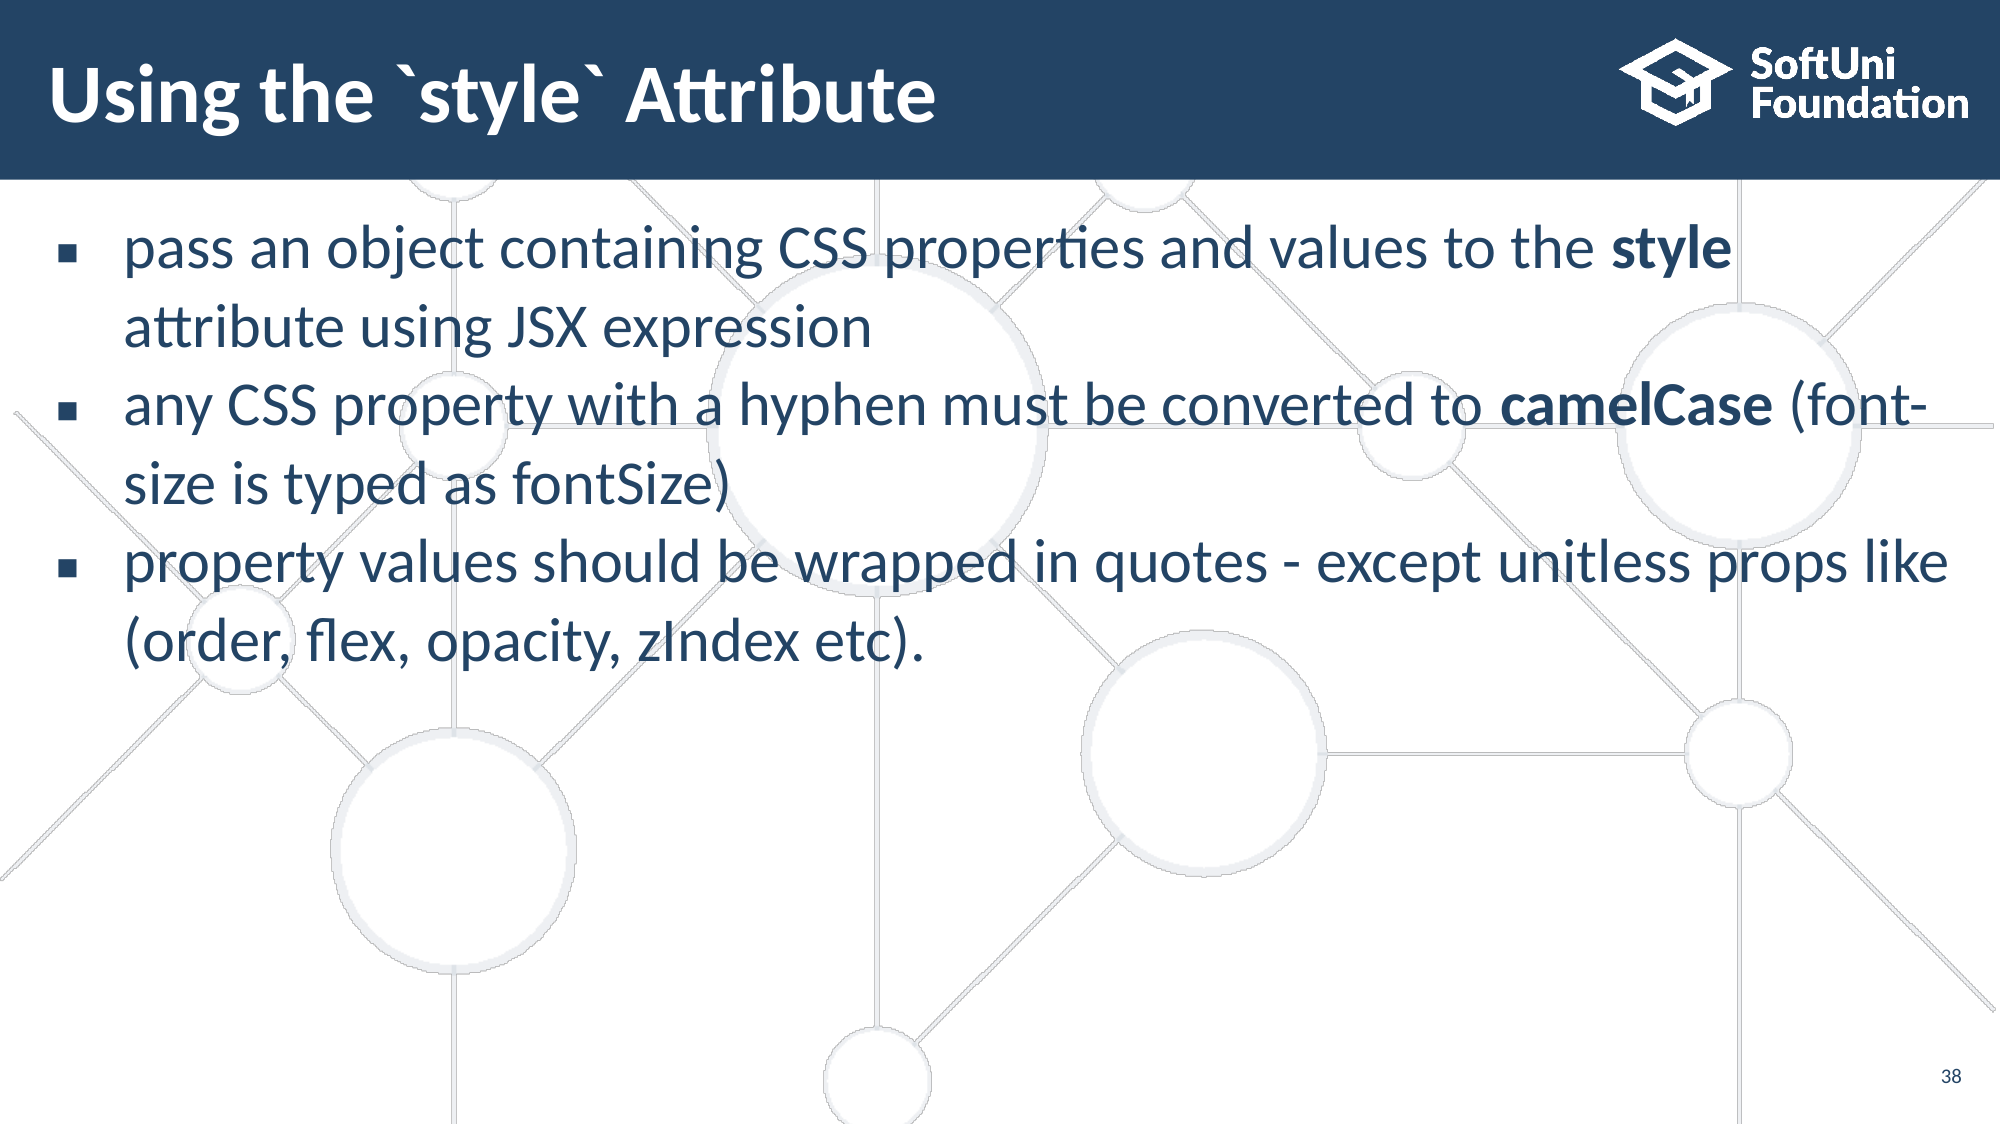

# Using the `style` Attribute
pass an object containing CSS properties and values to the style attribute using JSX expression
any CSS property with a hyphen must be converted to camelCase (font-size is typed as fontSize)
property values should be wrapped in quotes - except unitless props like (order, flex, opacity, zIndex etc).
38